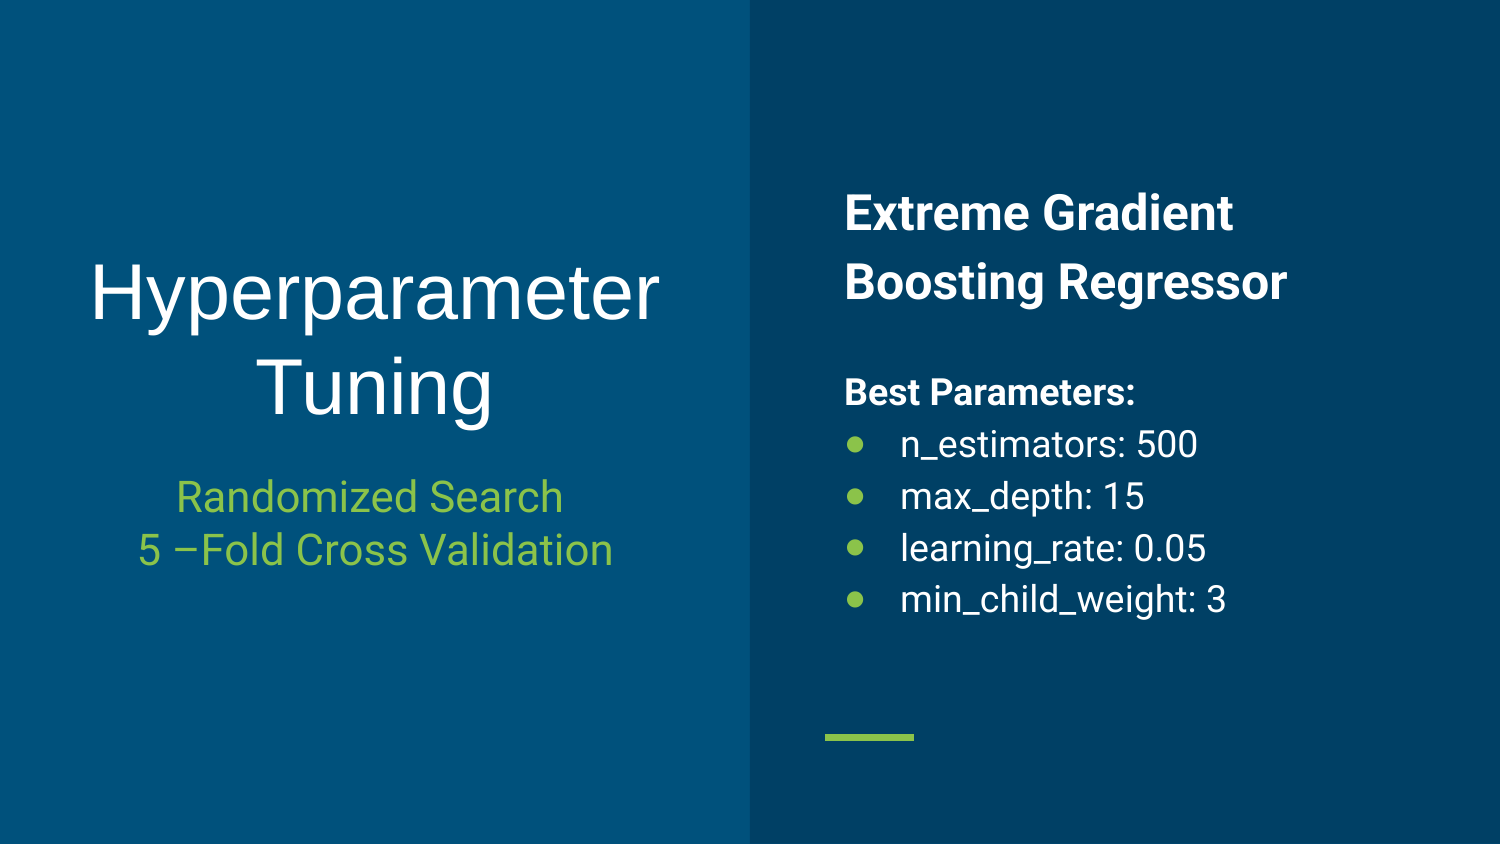

Extreme Gradient Boosting Regressor

Best Parameters:
n_estimators: 500
max_depth: 15
learning_rate: 0.05
min_child_weight: 3

# Hyperparameter Tuning
Randomized Search
5 –Fold Cross Validation